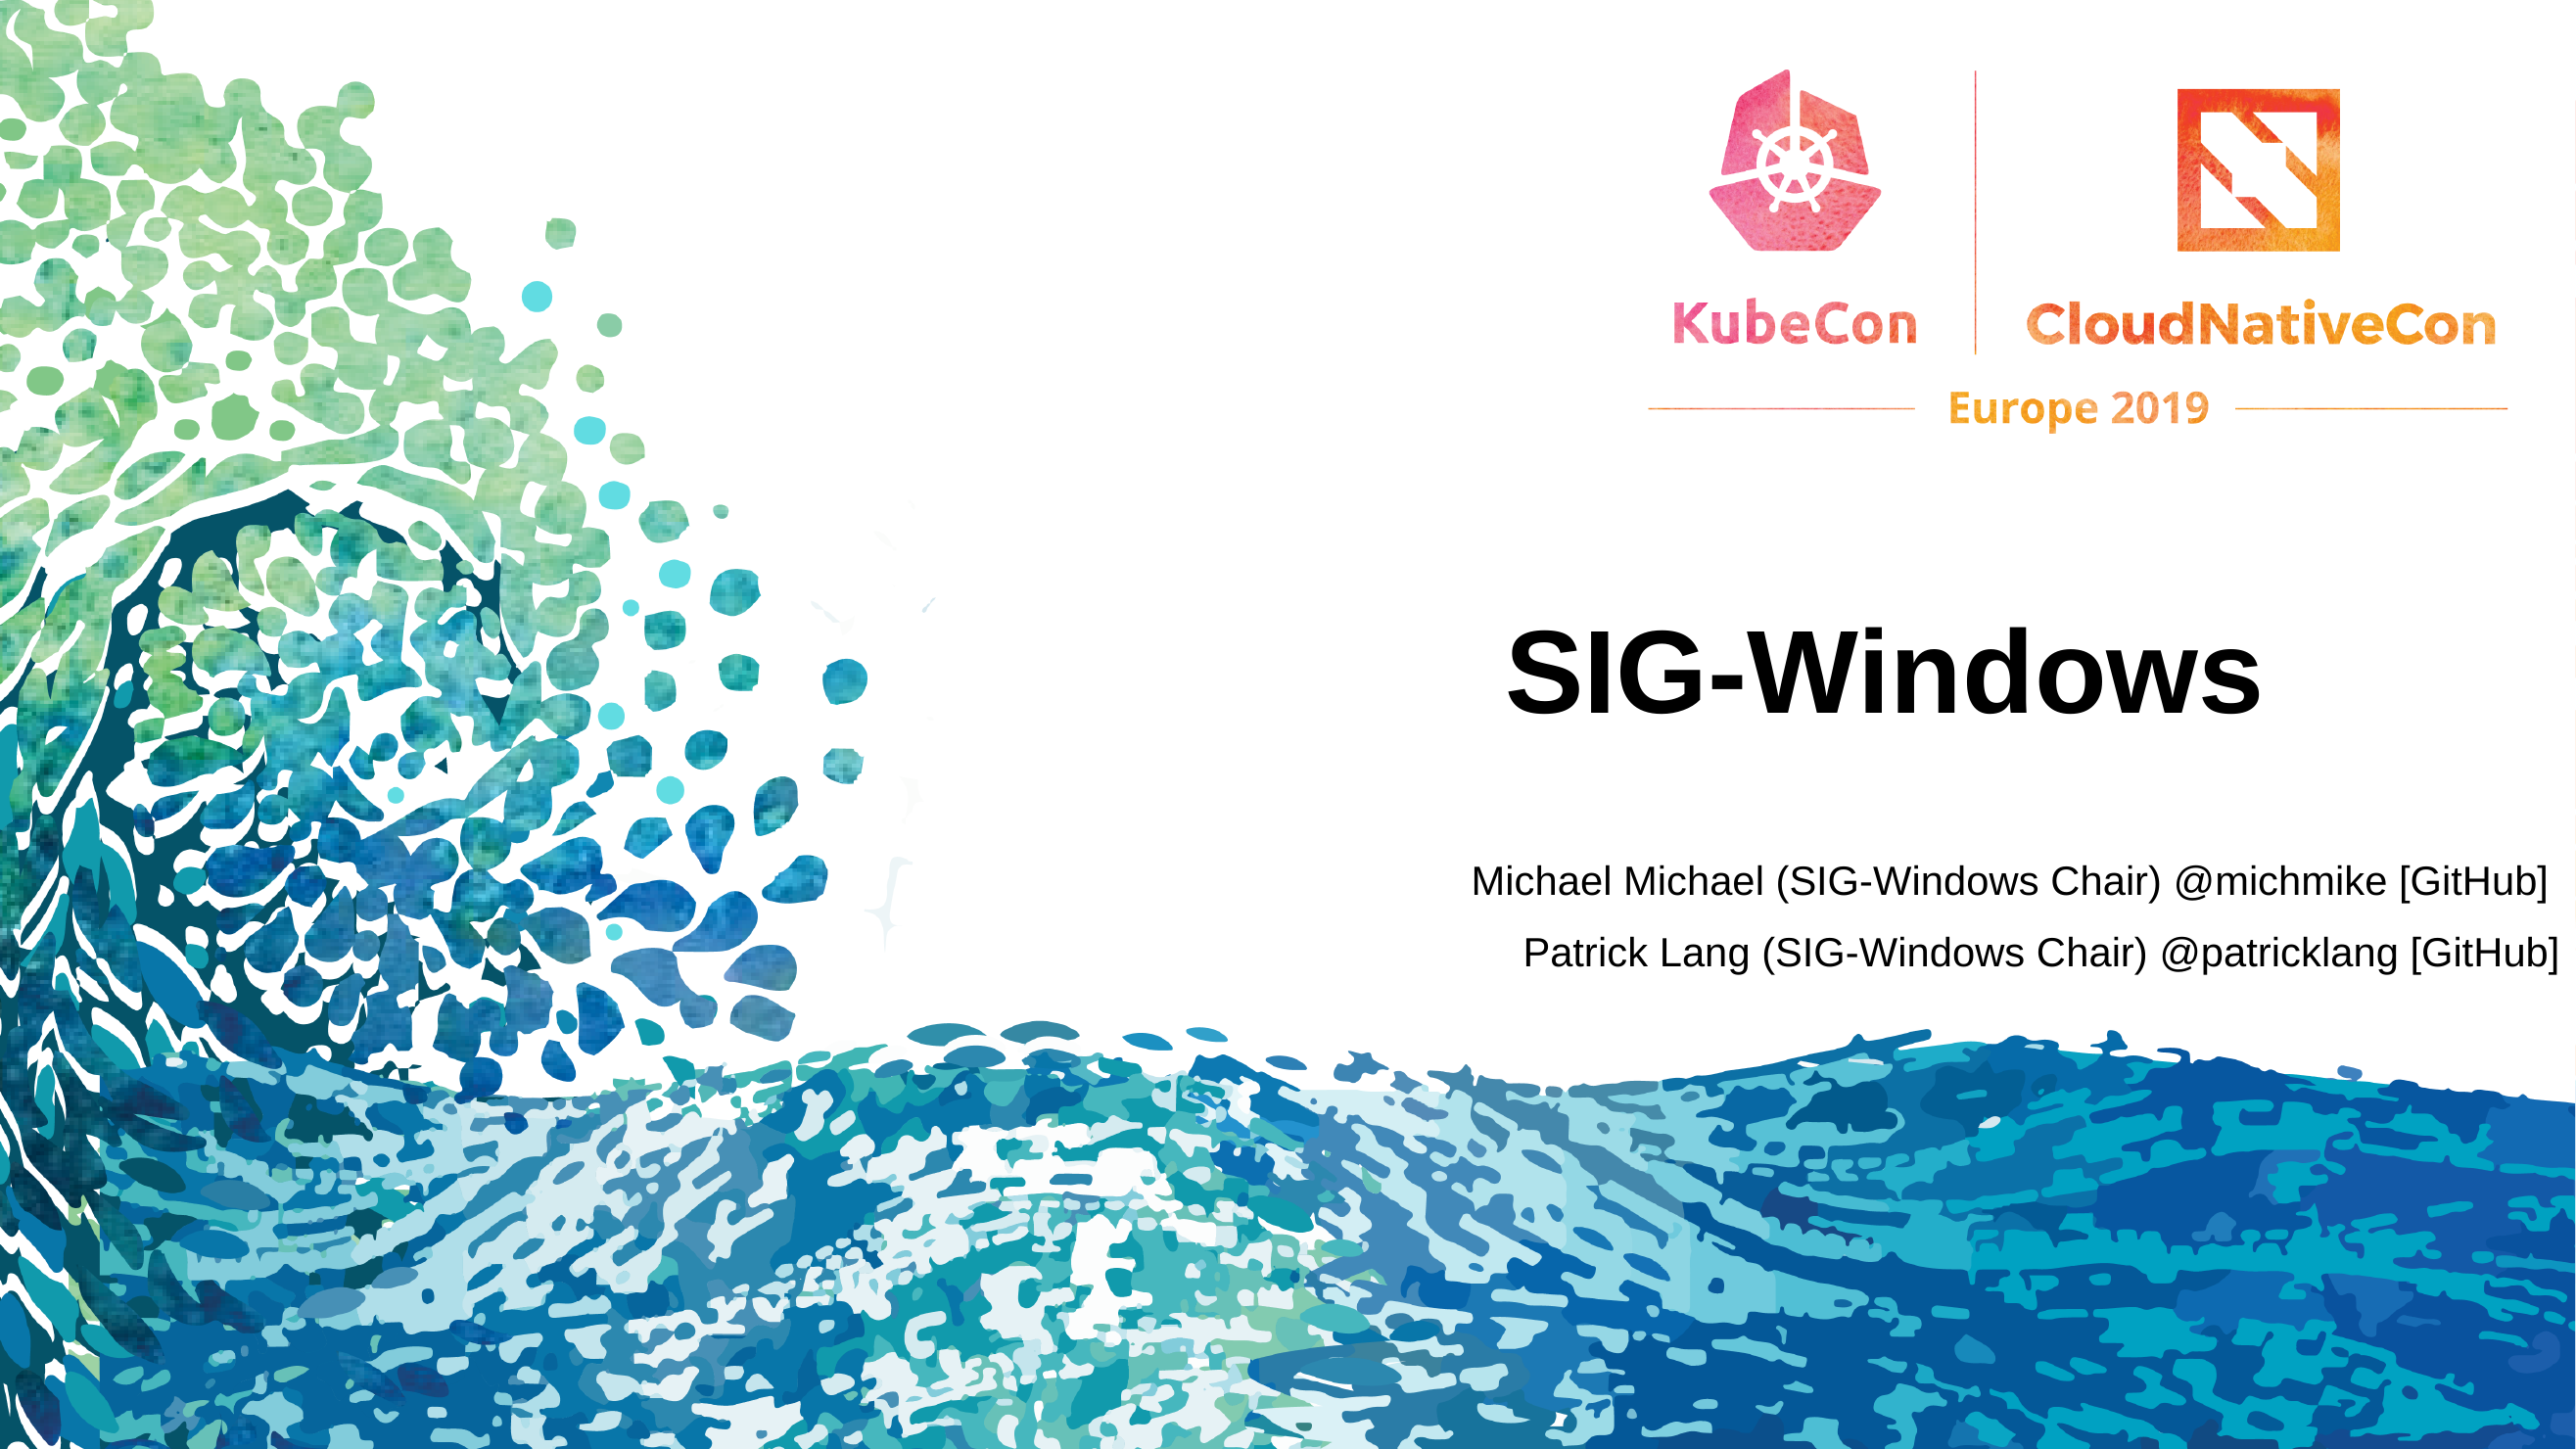

SIG-Windows
Michael Michael (SIG-Windows Chair) @michmike [GitHub]
Patrick Lang (SIG-Windows Chair) @patricklang [GitHub]